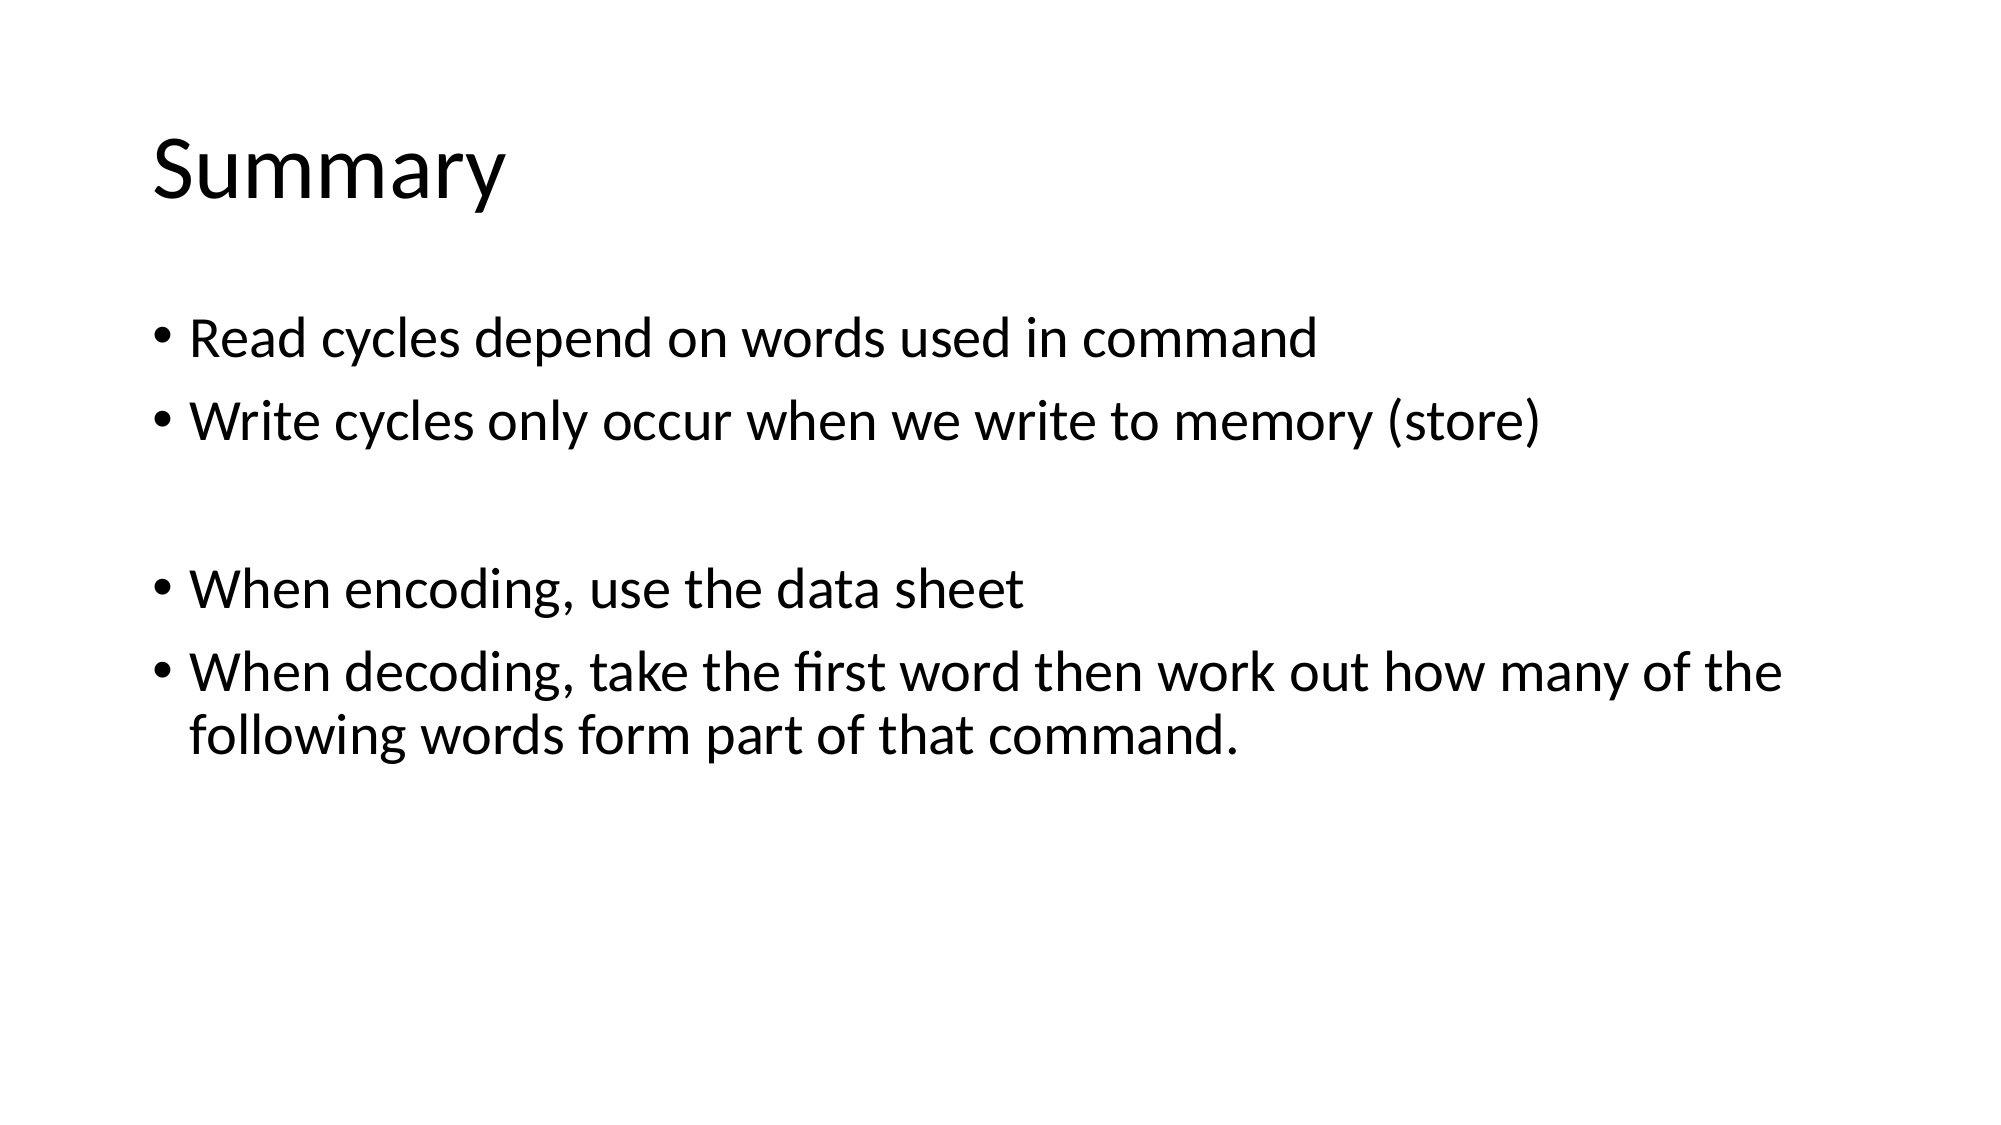

# Summary
Read cycles depend on words used in command
Write cycles only occur when we write to memory (store)

When encoding, use the data sheet
When decoding, take the first word then work out how many of the following words form part of that command.